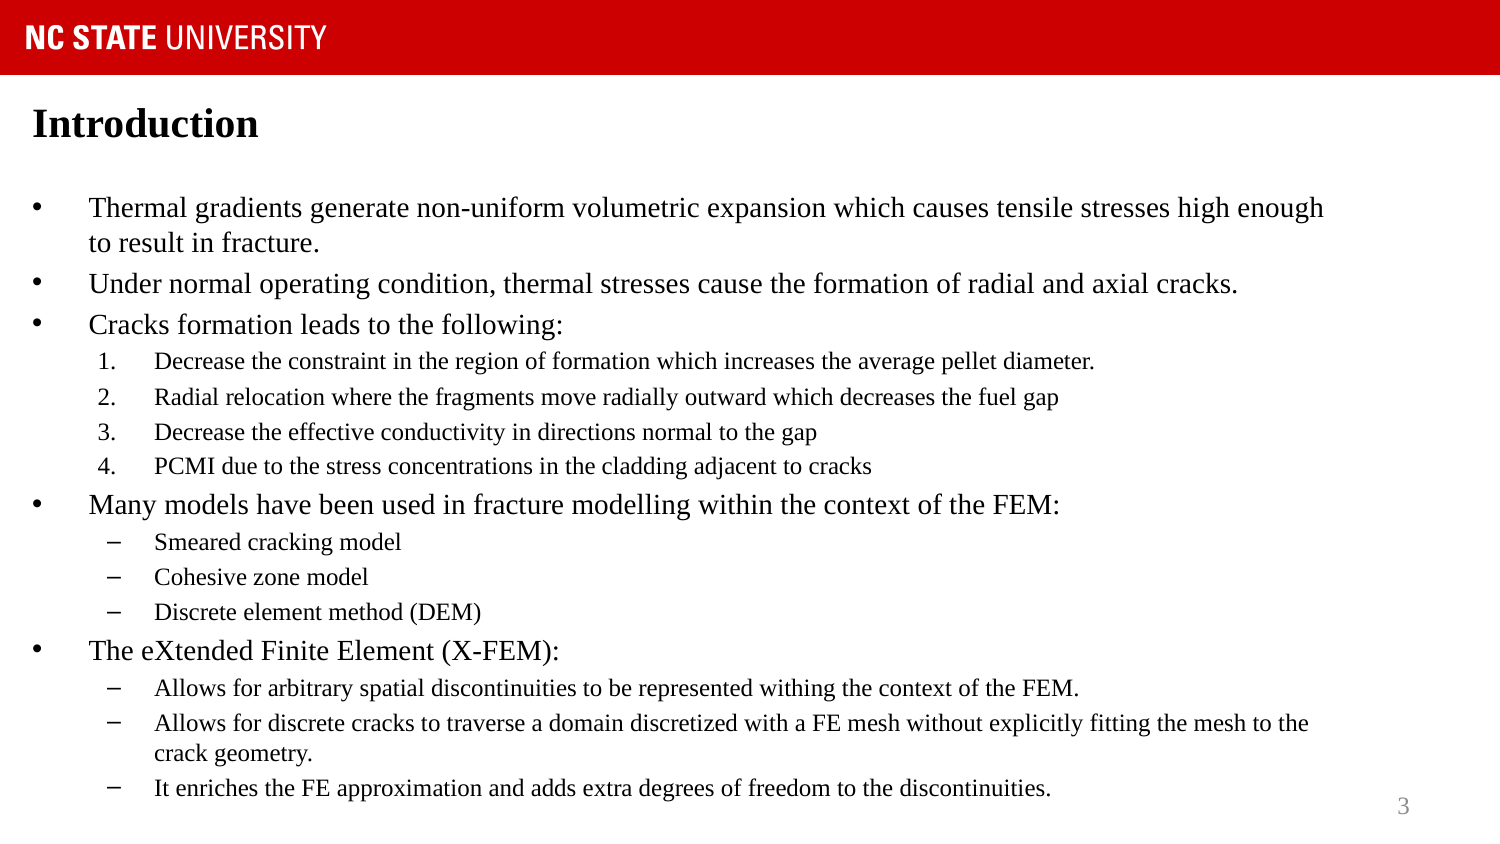

# Introduction
Thermal gradients generate non-uniform volumetric expansion which causes tensile stresses high enough to result in fracture.
Under normal operating condition, thermal stresses cause the formation of radial and axial cracks.
Cracks formation leads to the following:
Decrease the constraint in the region of formation which increases the average pellet diameter.
Radial relocation where the fragments move radially outward which decreases the fuel gap
Decrease the effective conductivity in directions normal to the gap
PCMI due to the stress concentrations in the cladding adjacent to cracks
Many models have been used in fracture modelling within the context of the FEM:
Smeared cracking model
Cohesive zone model
Discrete element method (DEM)
The eXtended Finite Element (X-FEM):
Allows for arbitrary spatial discontinuities to be represented withing the context of the FEM.
Allows for discrete cracks to traverse a domain discretized with a FE mesh without explicitly fitting the mesh to the crack geometry.
It enriches the FE approximation and adds extra degrees of freedom to the discontinuities.
3